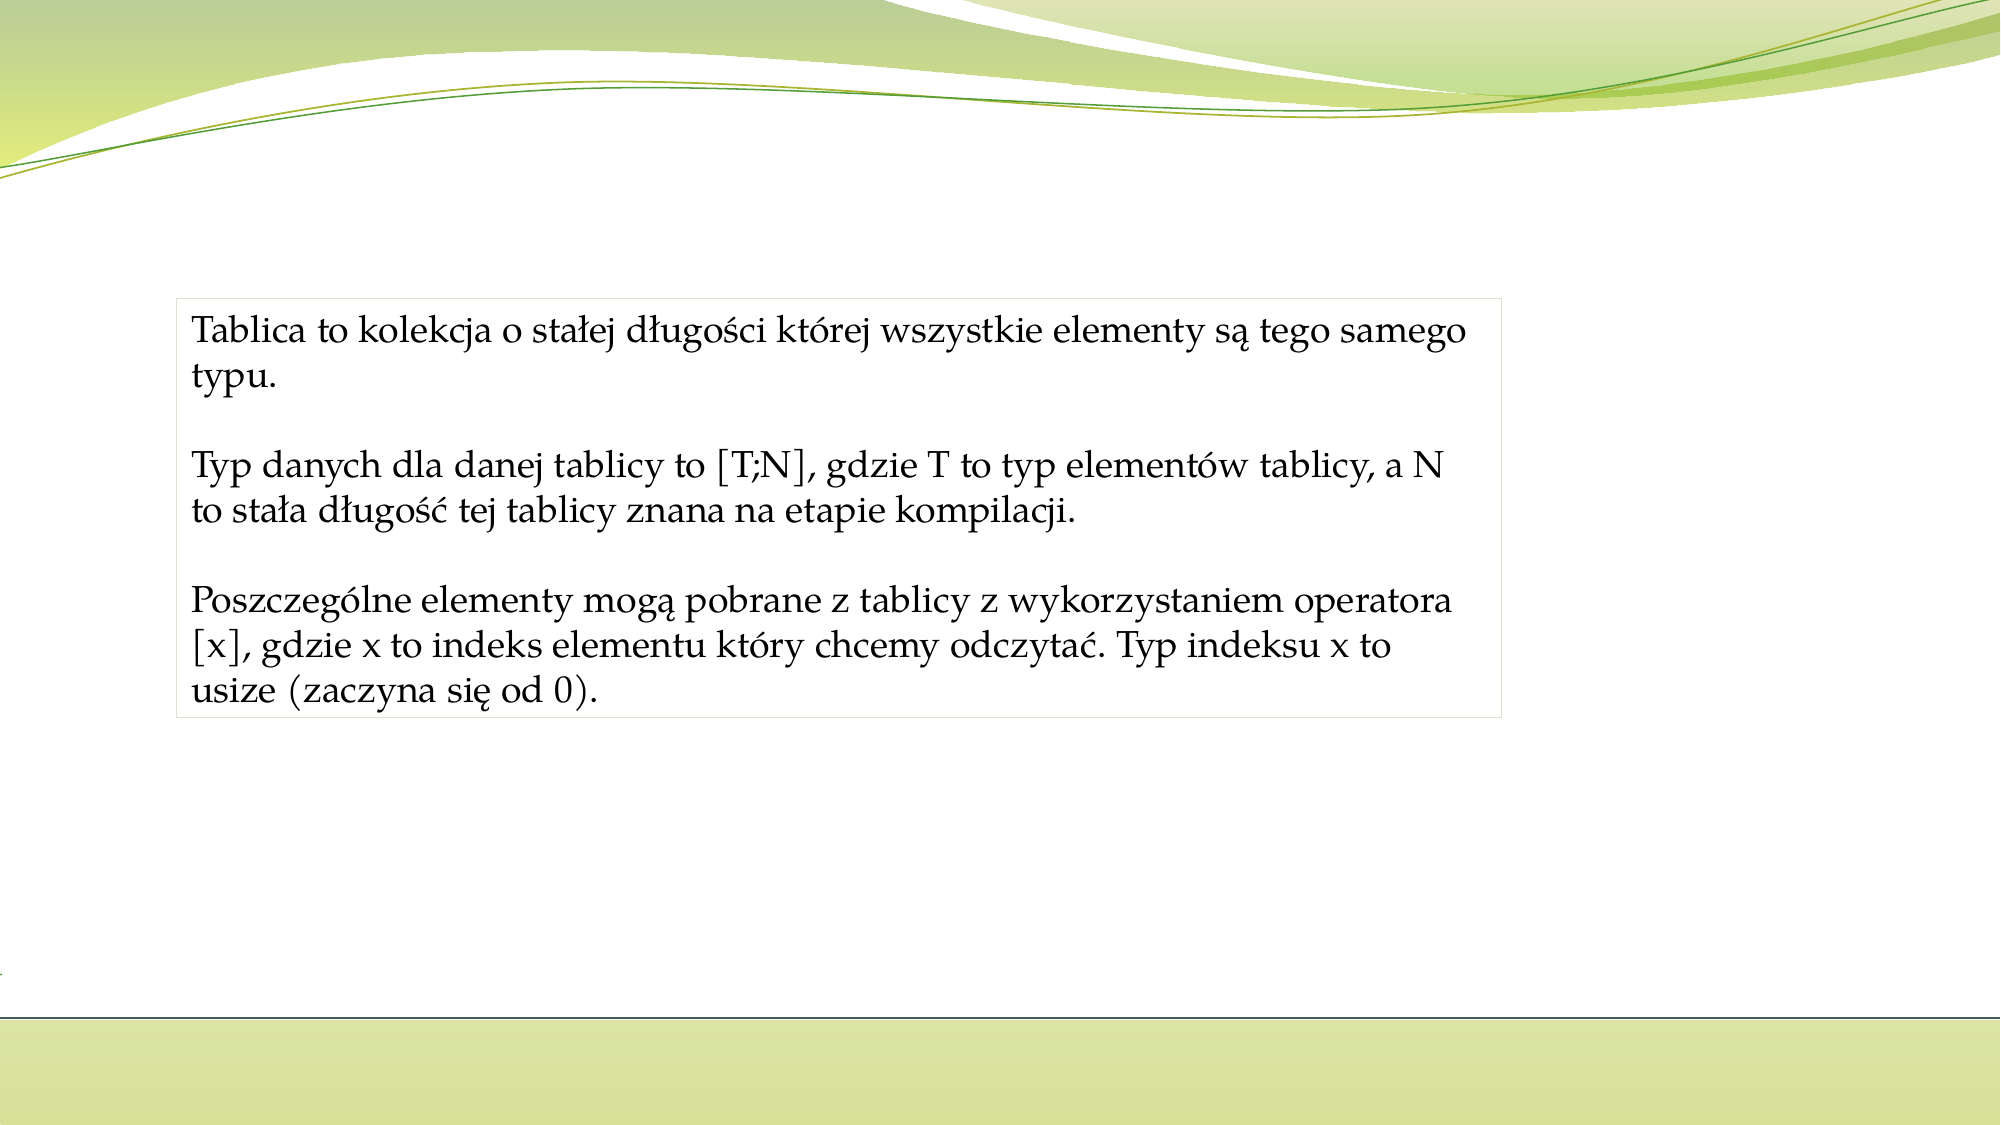

Tablica to kolekcja o stałej długości której wszystkie elementy są tego samego typu.

Typ danych dla danej tablicy to [T;N], gdzie T to typ elementów tablicy, a N to stała długość tej tablicy znana na etapie kompilacji.

Poszczególne elementy mogą pobrane z tablicy z wykorzystaniem operatora [x], gdzie x to indeks elementu który chcemy odczytać. Typ indeksu x to usize (zaczyna się od 0).